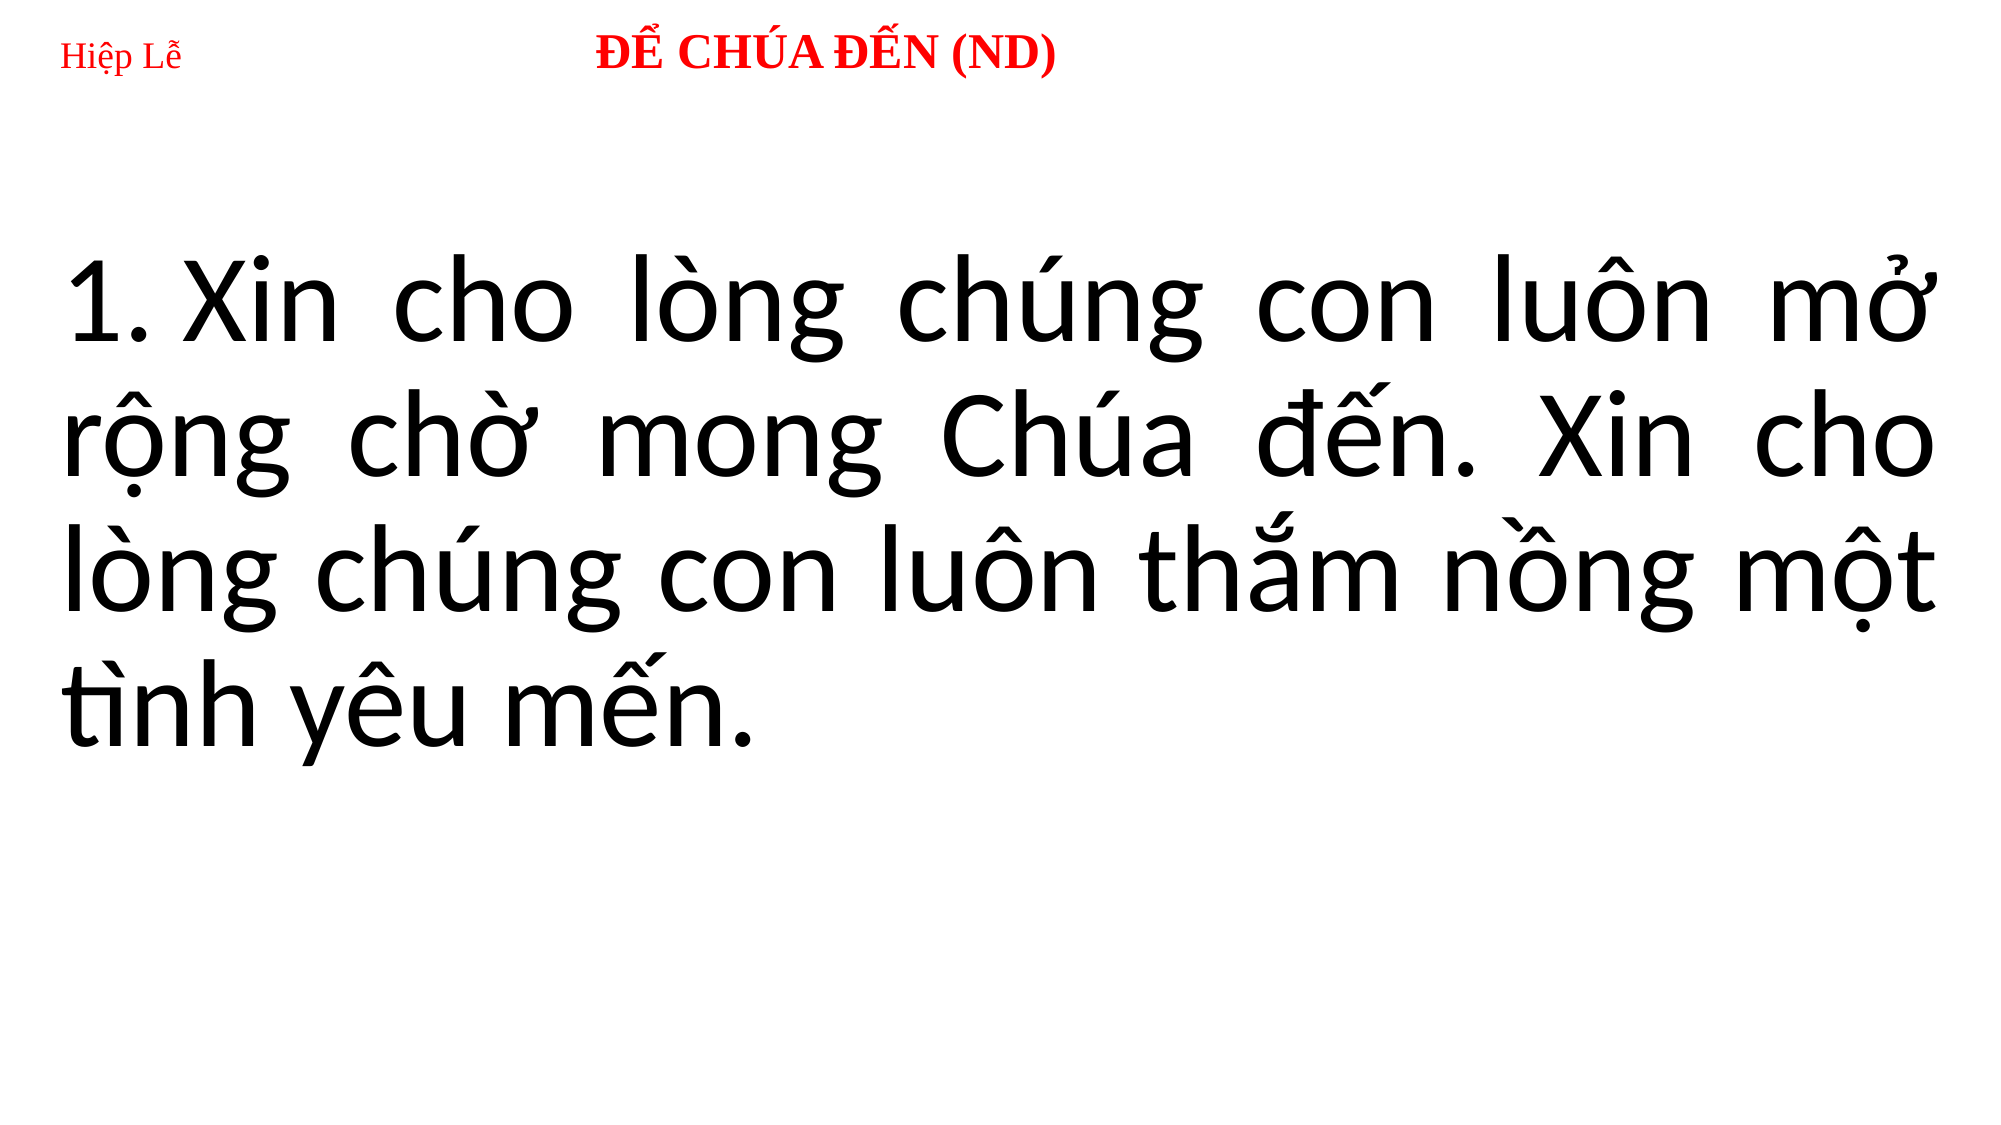

# Hiệp Lễ                             	         ĐỂ CHÚA ĐẾN (ND)
1. Xin cho lòng chúng con luôn mở rộng chờ mong Chúa đến. Xin cho lòng chúng con luôn thắm nồng một tình yêu mến.